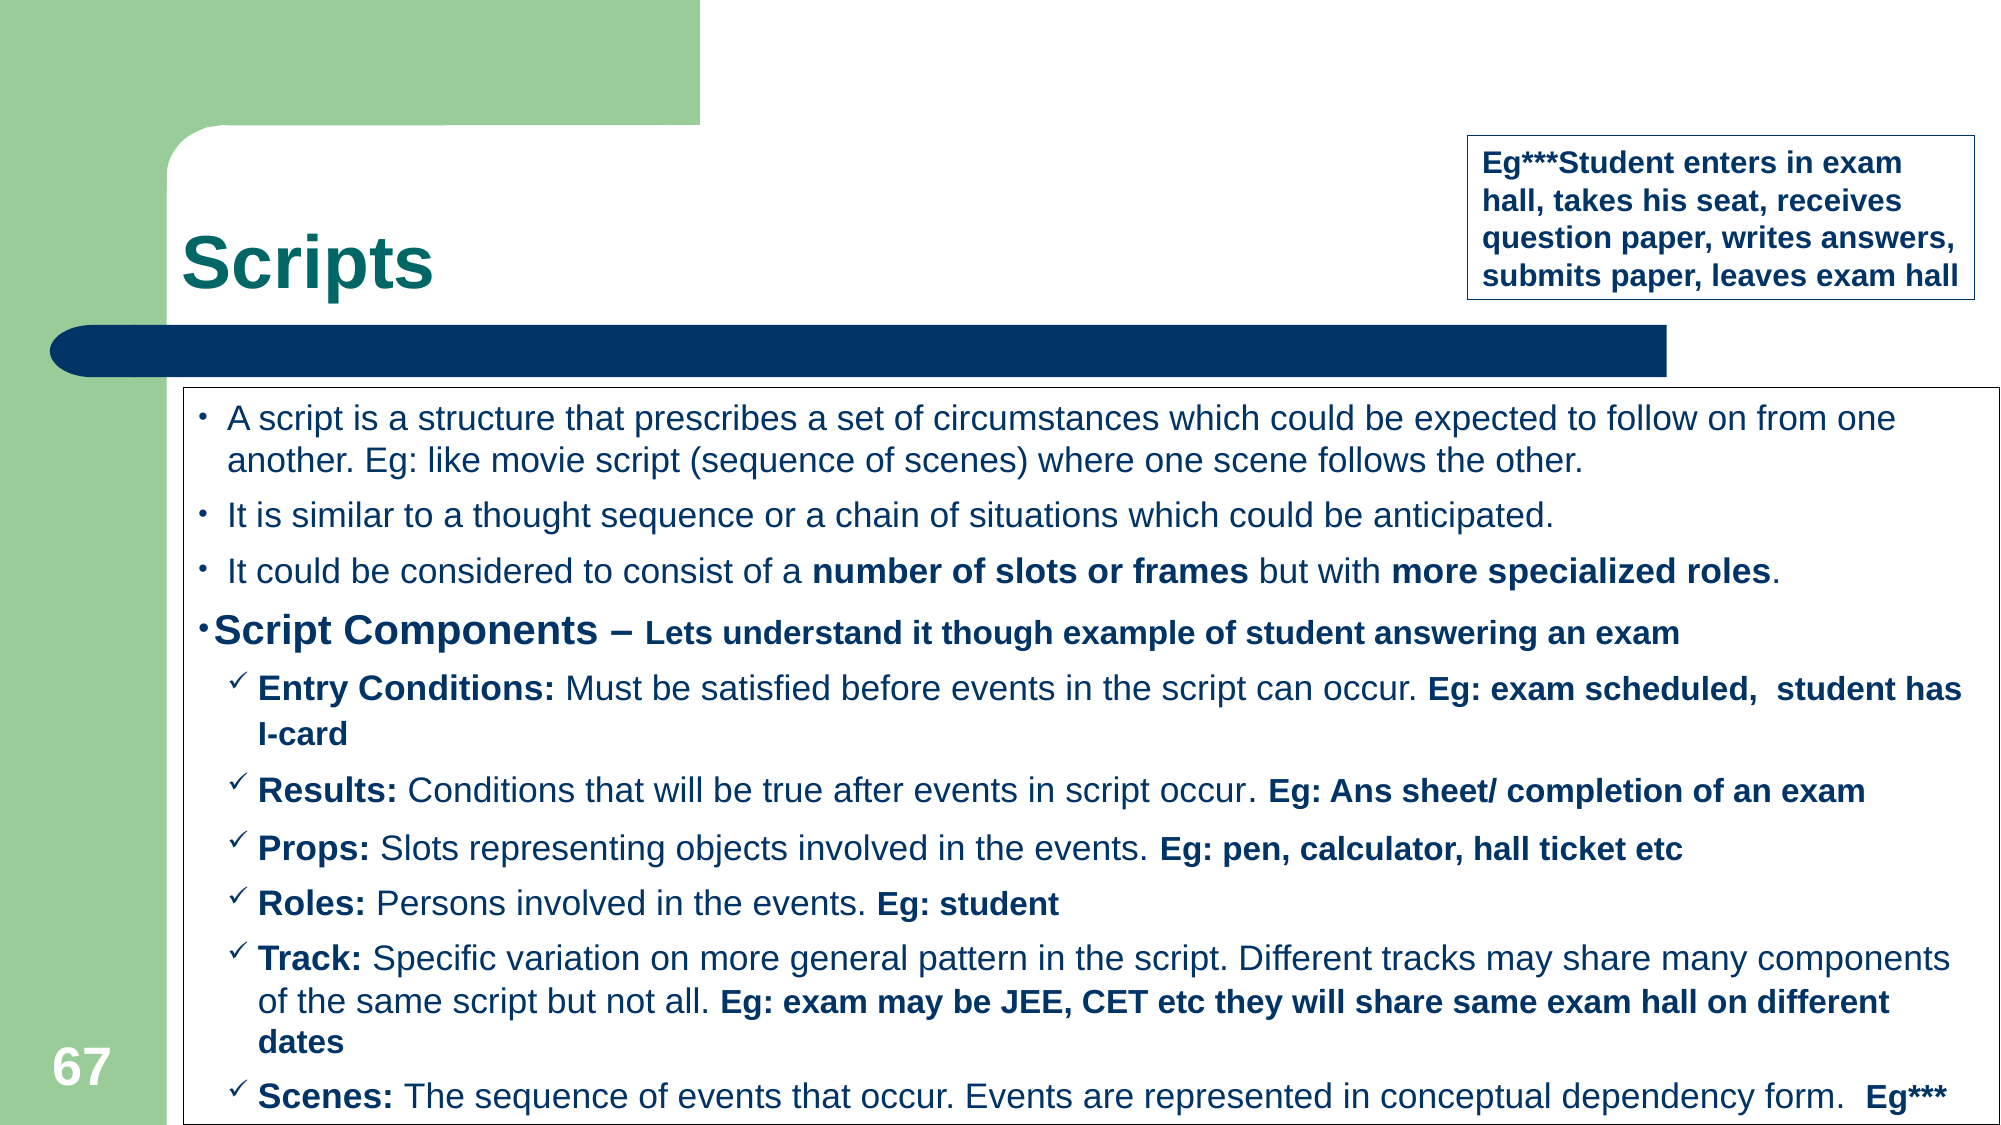

# Scripts
Eg***Student enters in exam hall, takes his seat, receives question paper, writes answers, submits paper, leaves exam hall
A script is a structure that prescribes a set of circumstances which could be expected to follow on from one another. Eg: like movie script (sequence of scenes) where one scene follows the other.
It is similar to a thought sequence or a chain of situations which could be anticipated.
It could be considered to consist of a number of slots or frames but with more specialized roles.
Script Components – Lets understand it though example of student answering an exam
Entry Conditions: Must be satisfied before events in the script can occur. Eg: exam scheduled,  student has I-card
Results: Conditions that will be true after events in script occur. Eg: Ans sheet/ completion of an exam
Props: Slots representing objects involved in the events. Eg: pen, calculator, hall ticket etc
Roles: Persons involved in the events. Eg: student
Track: Specific variation on more general pattern in the script. Different tracks may share many components of the same script but not all. Eg: exam may be JEE, CET etc they will share same exam hall on different dates
Scenes: The sequence of events that occur. Events are represented in conceptual dependency form.  Eg***

67